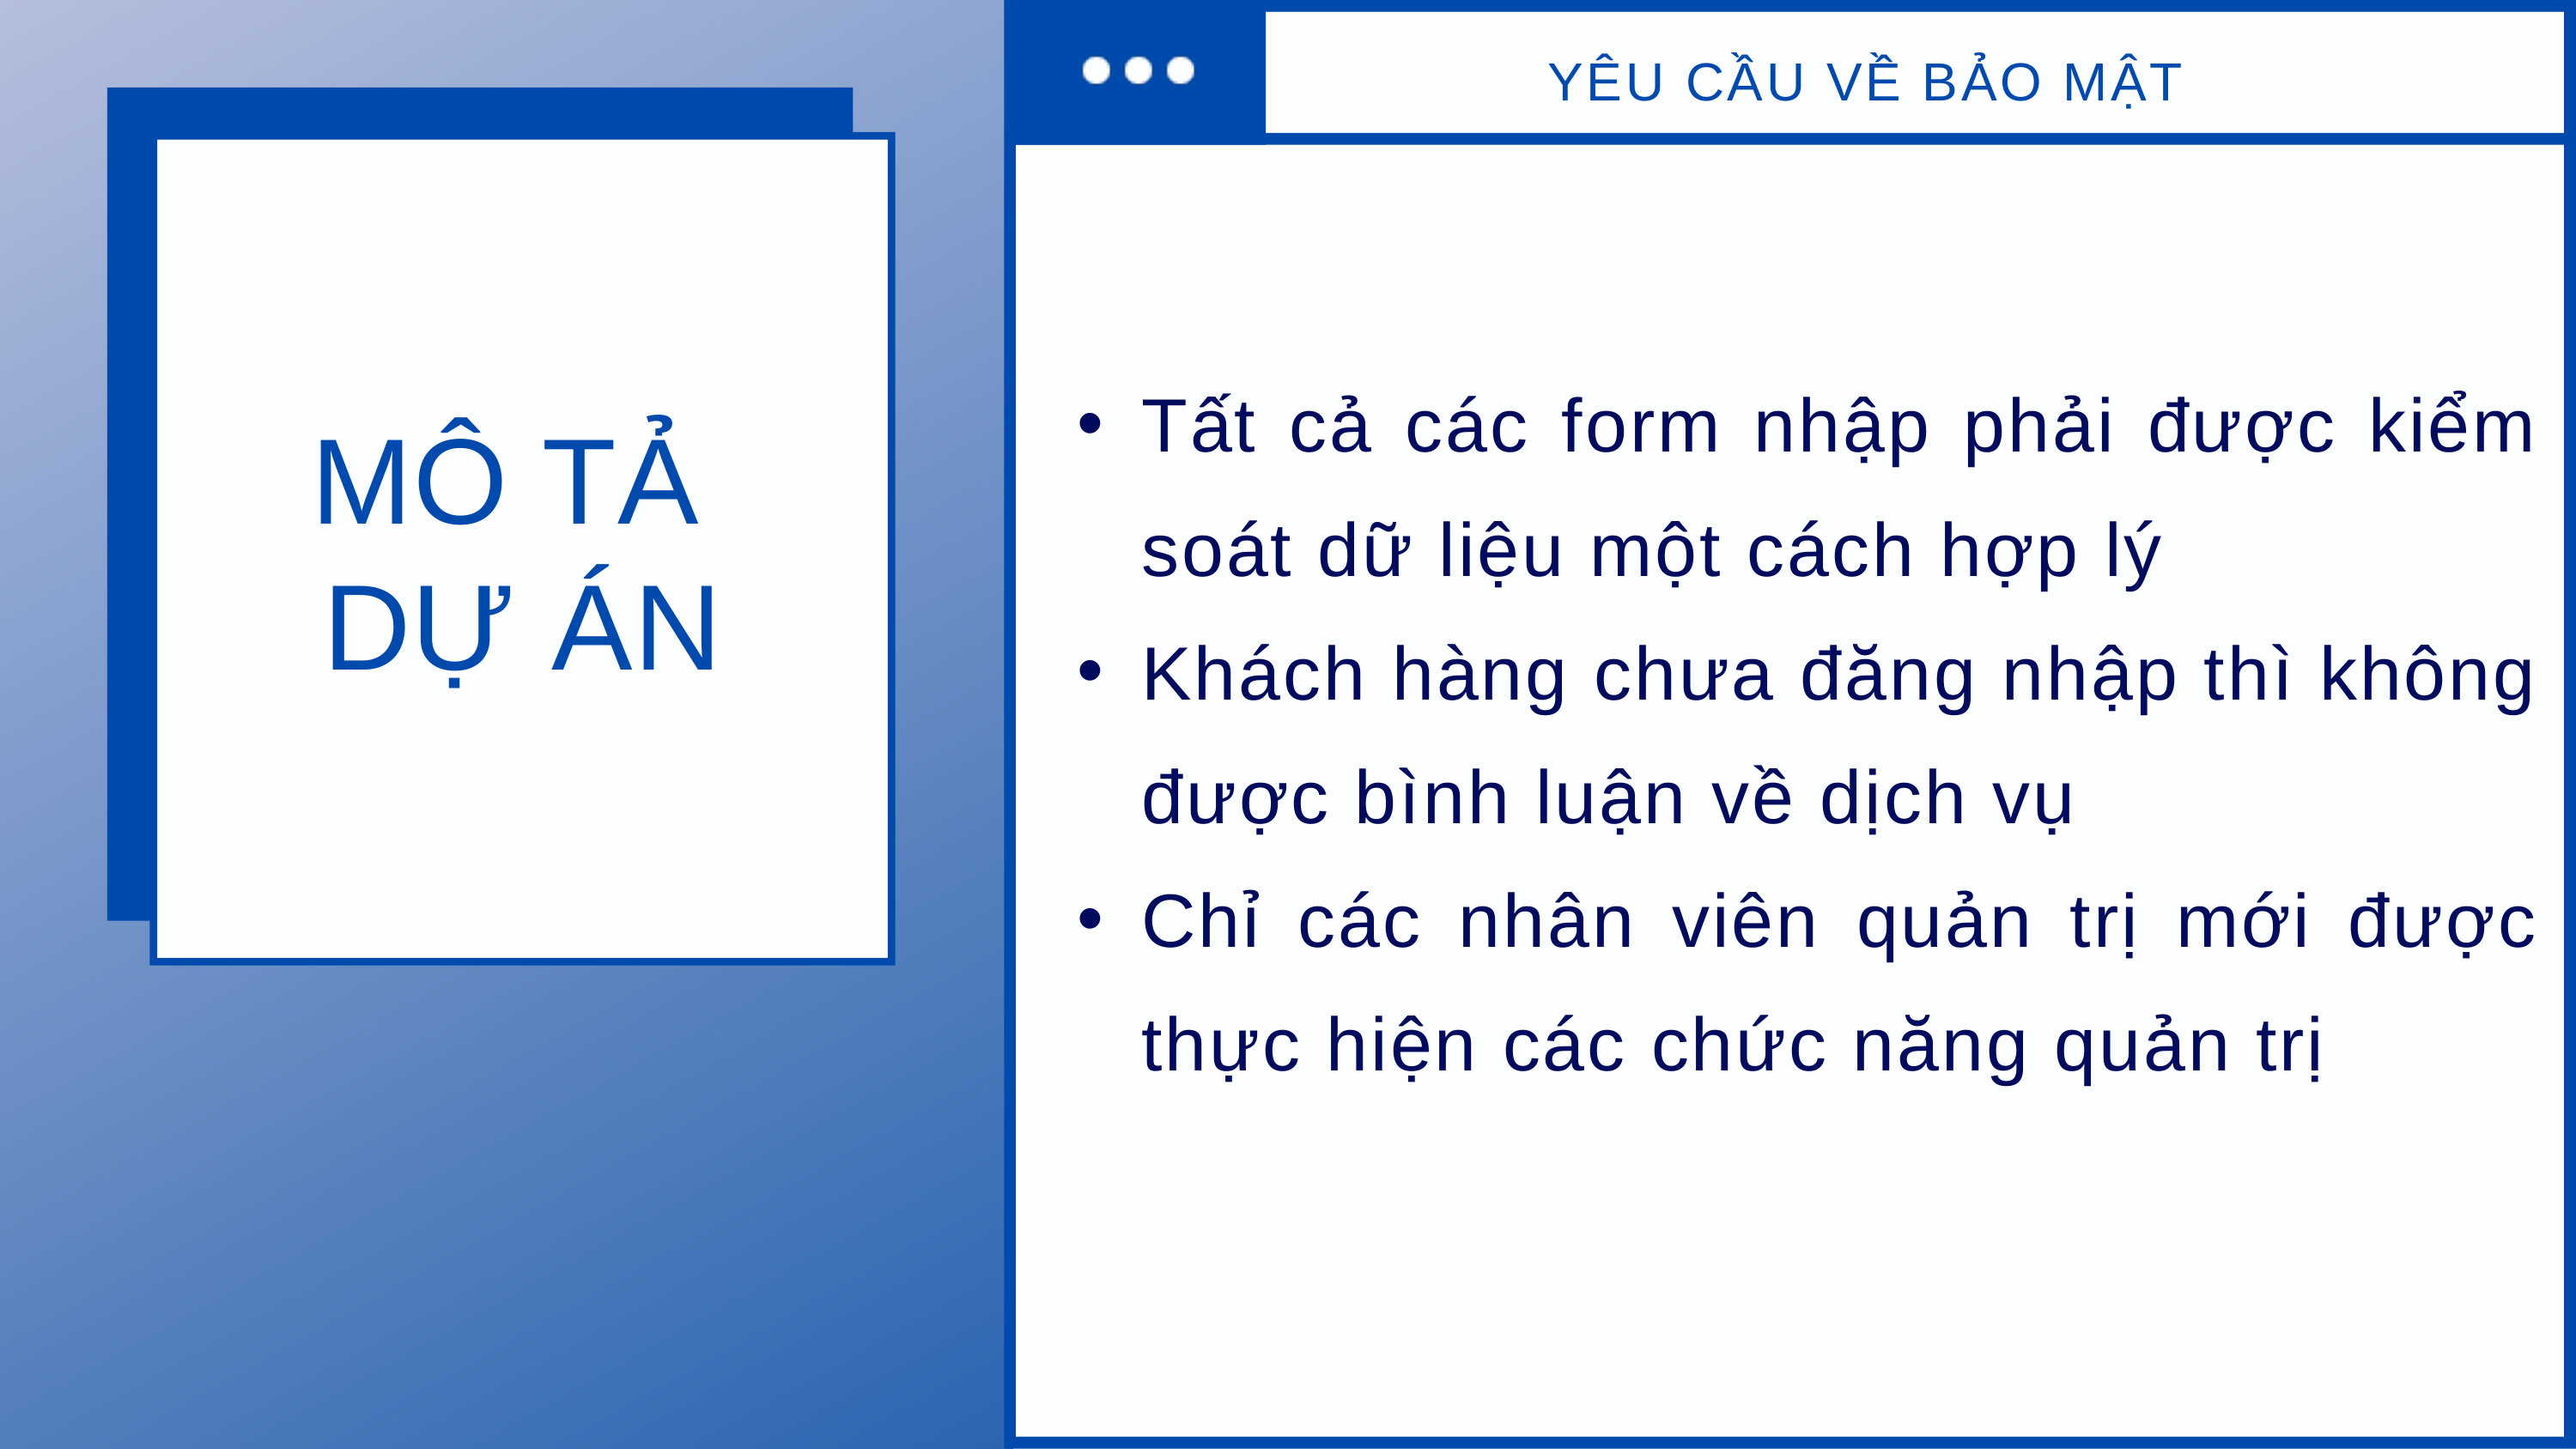

YÊU CẦU VỀ BẢO MẬT

Tất cả các form nhập phải được kiểm soát dữ liệu một cách hợp lý
Khách hàng chưa đăng nhập thì không được bình luận về dịch vụ
Chỉ các nhân viên quản trị mới được thực hiện các chức năng quản trị
MÔ TẢ
DỰ ÁN